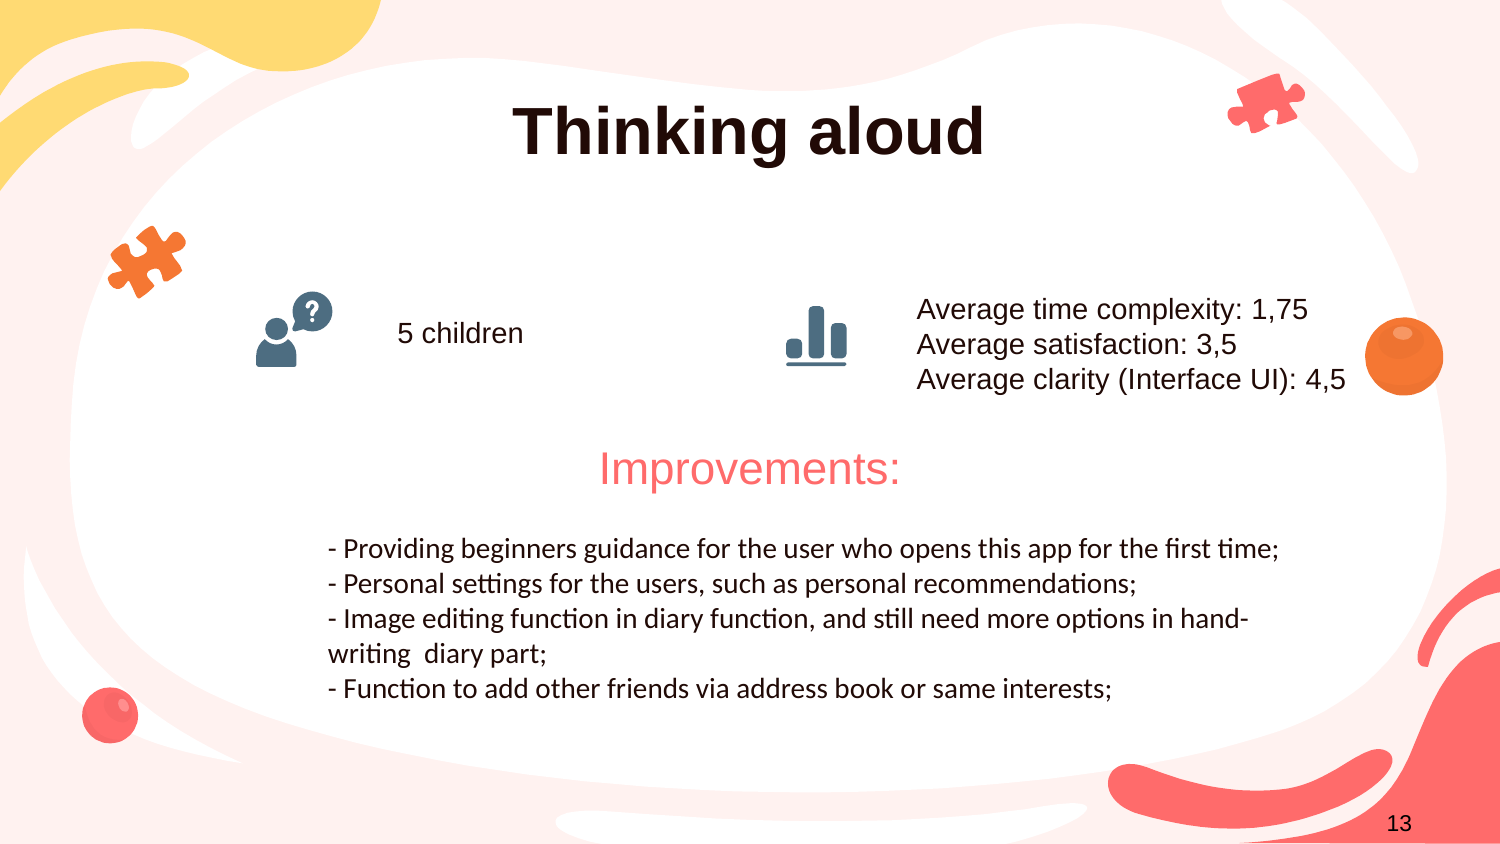

# Thinking aloud
Average time complexity: 1,75
Average satisfaction: 3,5
Average clarity (Interface UI): 4,5

5 children

Improvements:
- Providing beginners guidance for the user who opens this app for the first time;
- Personal settings for the users, such as personal recommendations;
- Image editing function in diary function, and still need more options in hand-writing  diary part;
- Function to add other friends via address book or same interests;

13